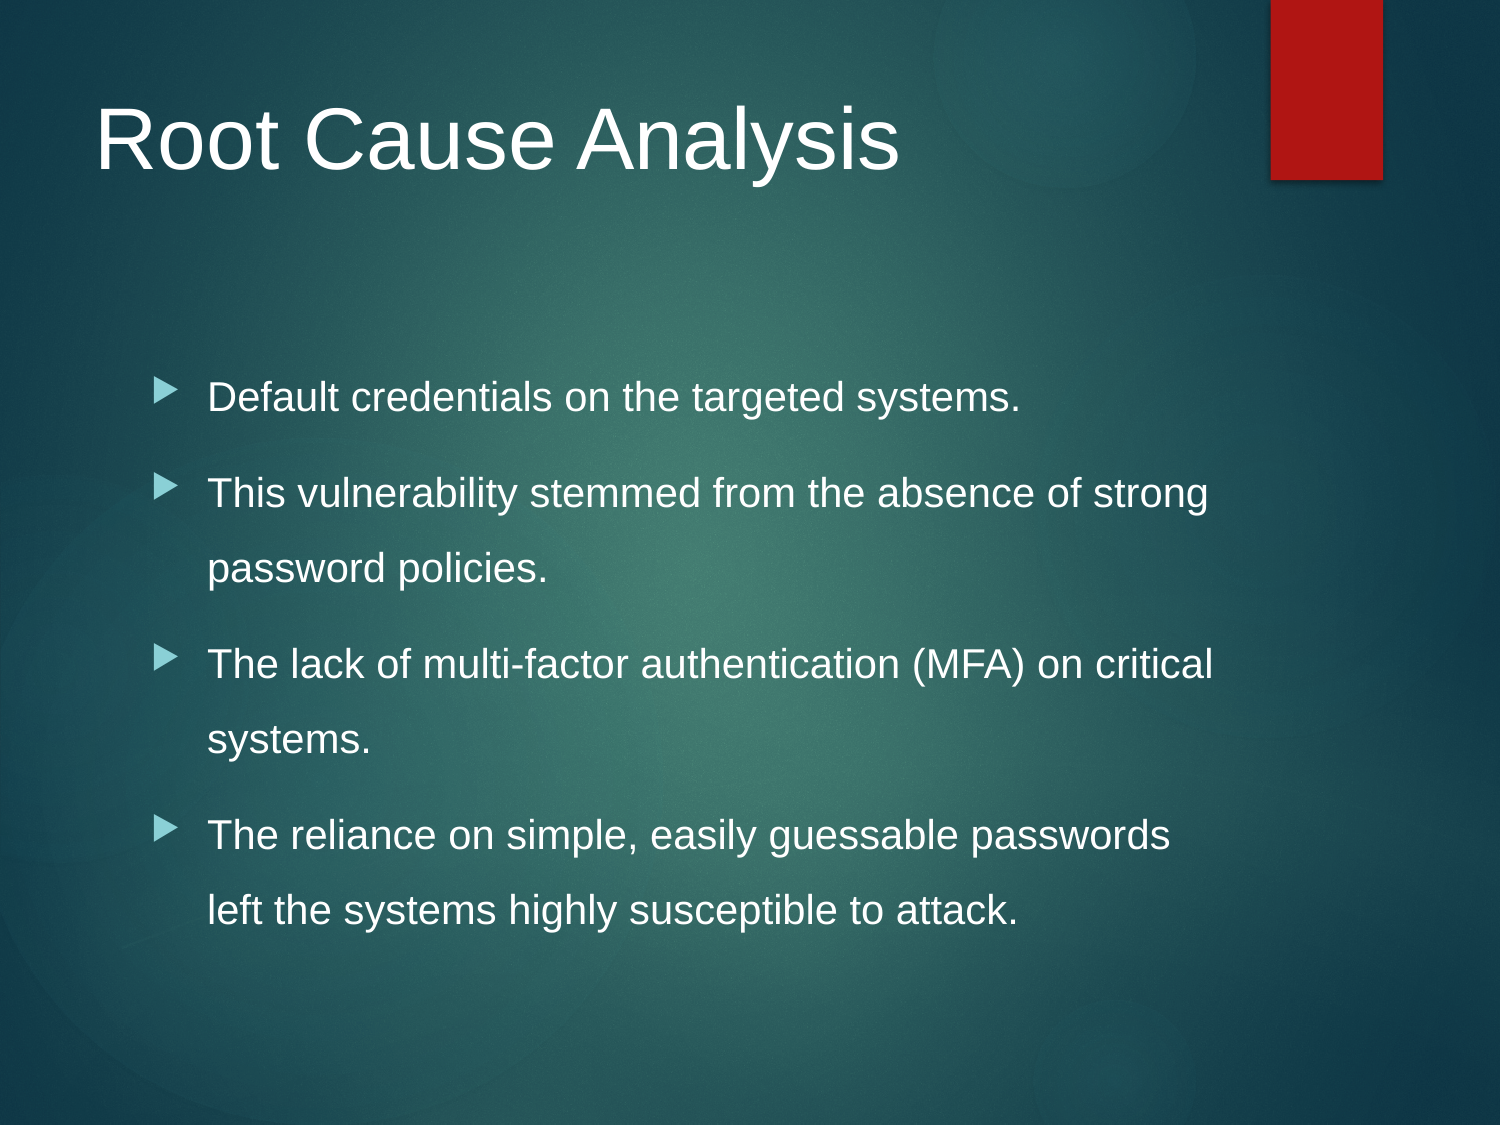

# Root Cause Analysis
Default credentials on the targeted systems.
This vulnerability stemmed from the absence of strong password policies.
The lack of multi-factor authentication (MFA) on critical systems.
The reliance on simple, easily guessable passwords left the systems highly susceptible to attack.